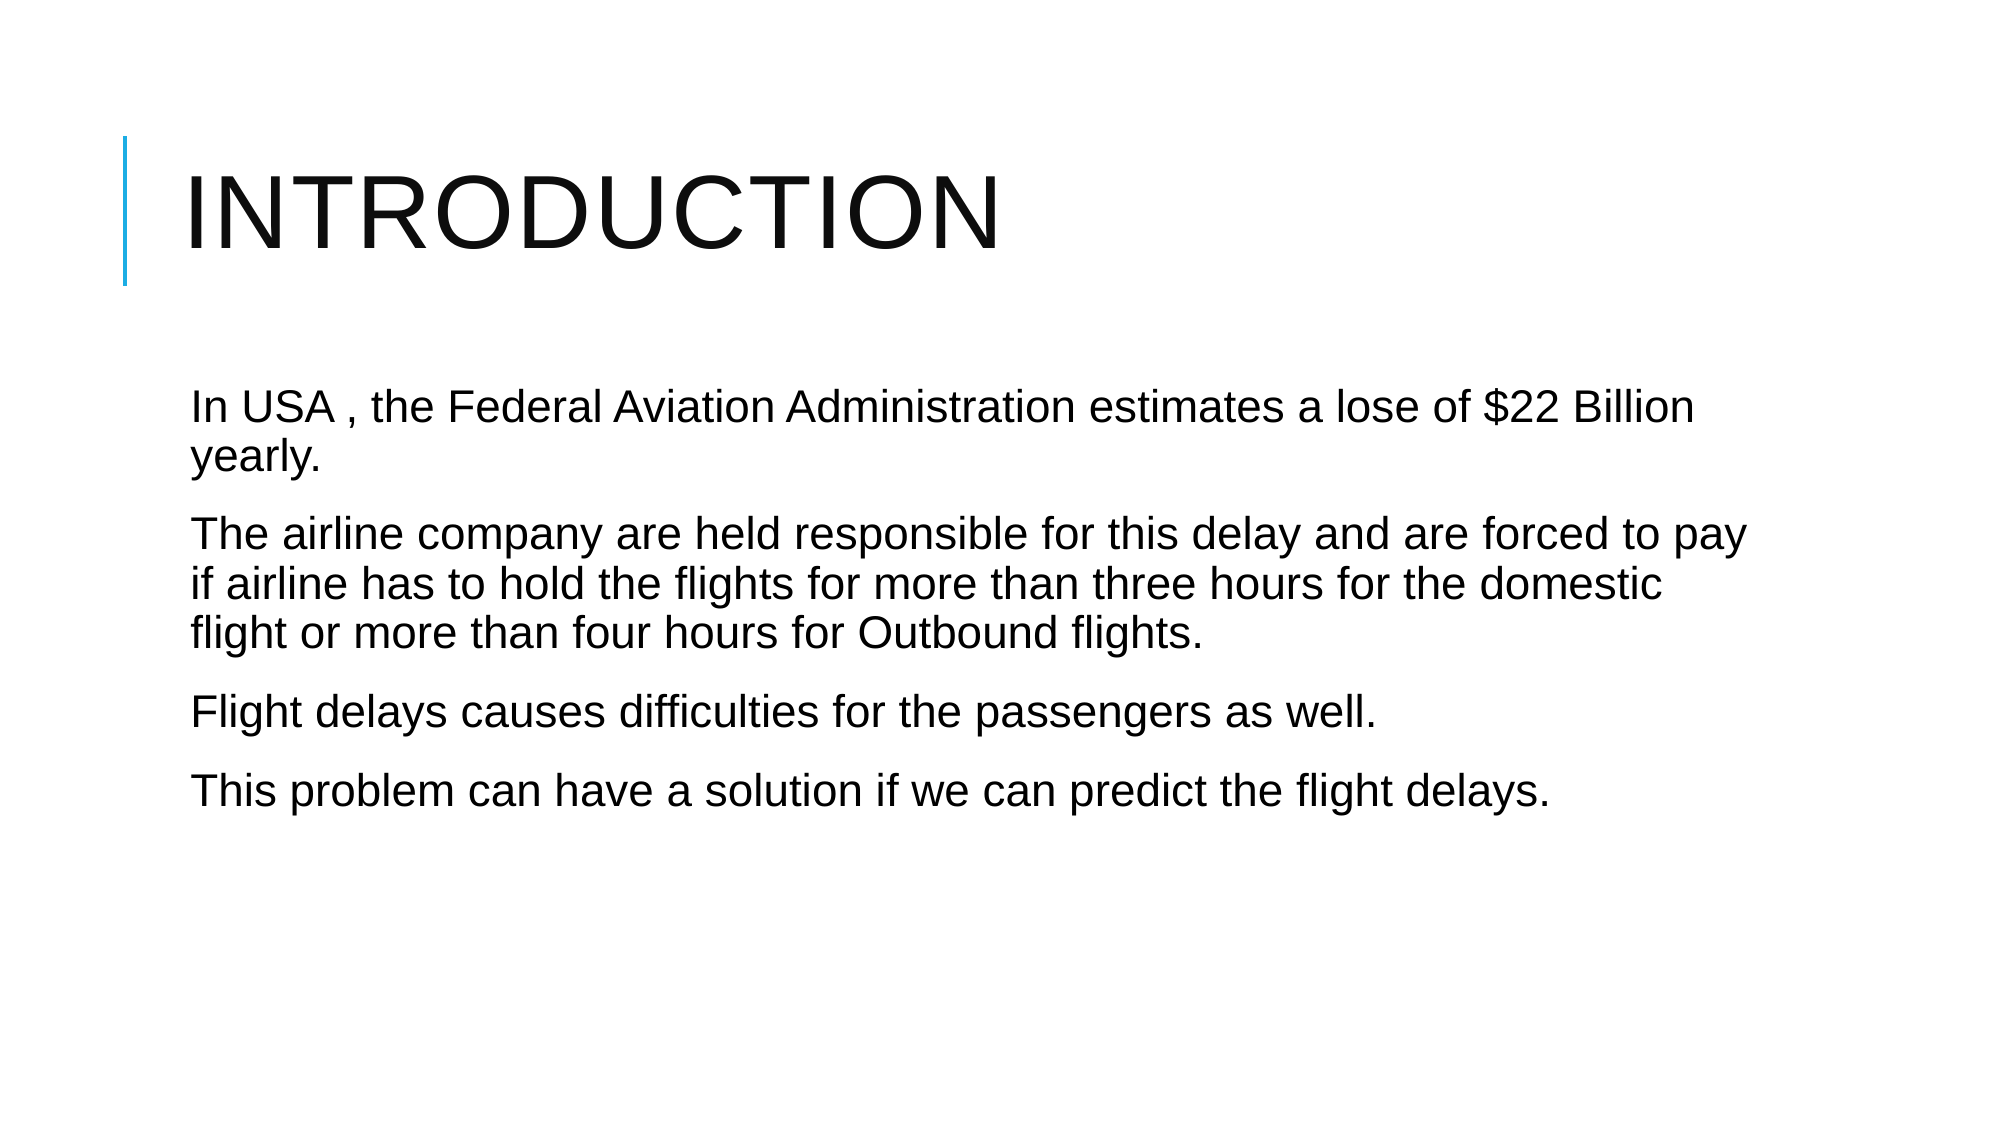

# Introduction
In USA , the Federal Aviation Administration estimates a lose of $22 Billion yearly.
The airline company are held responsible for this delay and are forced to pay if airline has to hold the flights for more than three hours for the domestic flight or more than four hours for Outbound flights.
Flight delays causes difficulties for the passengers as well.
This problem can have a solution if we can predict the flight delays.